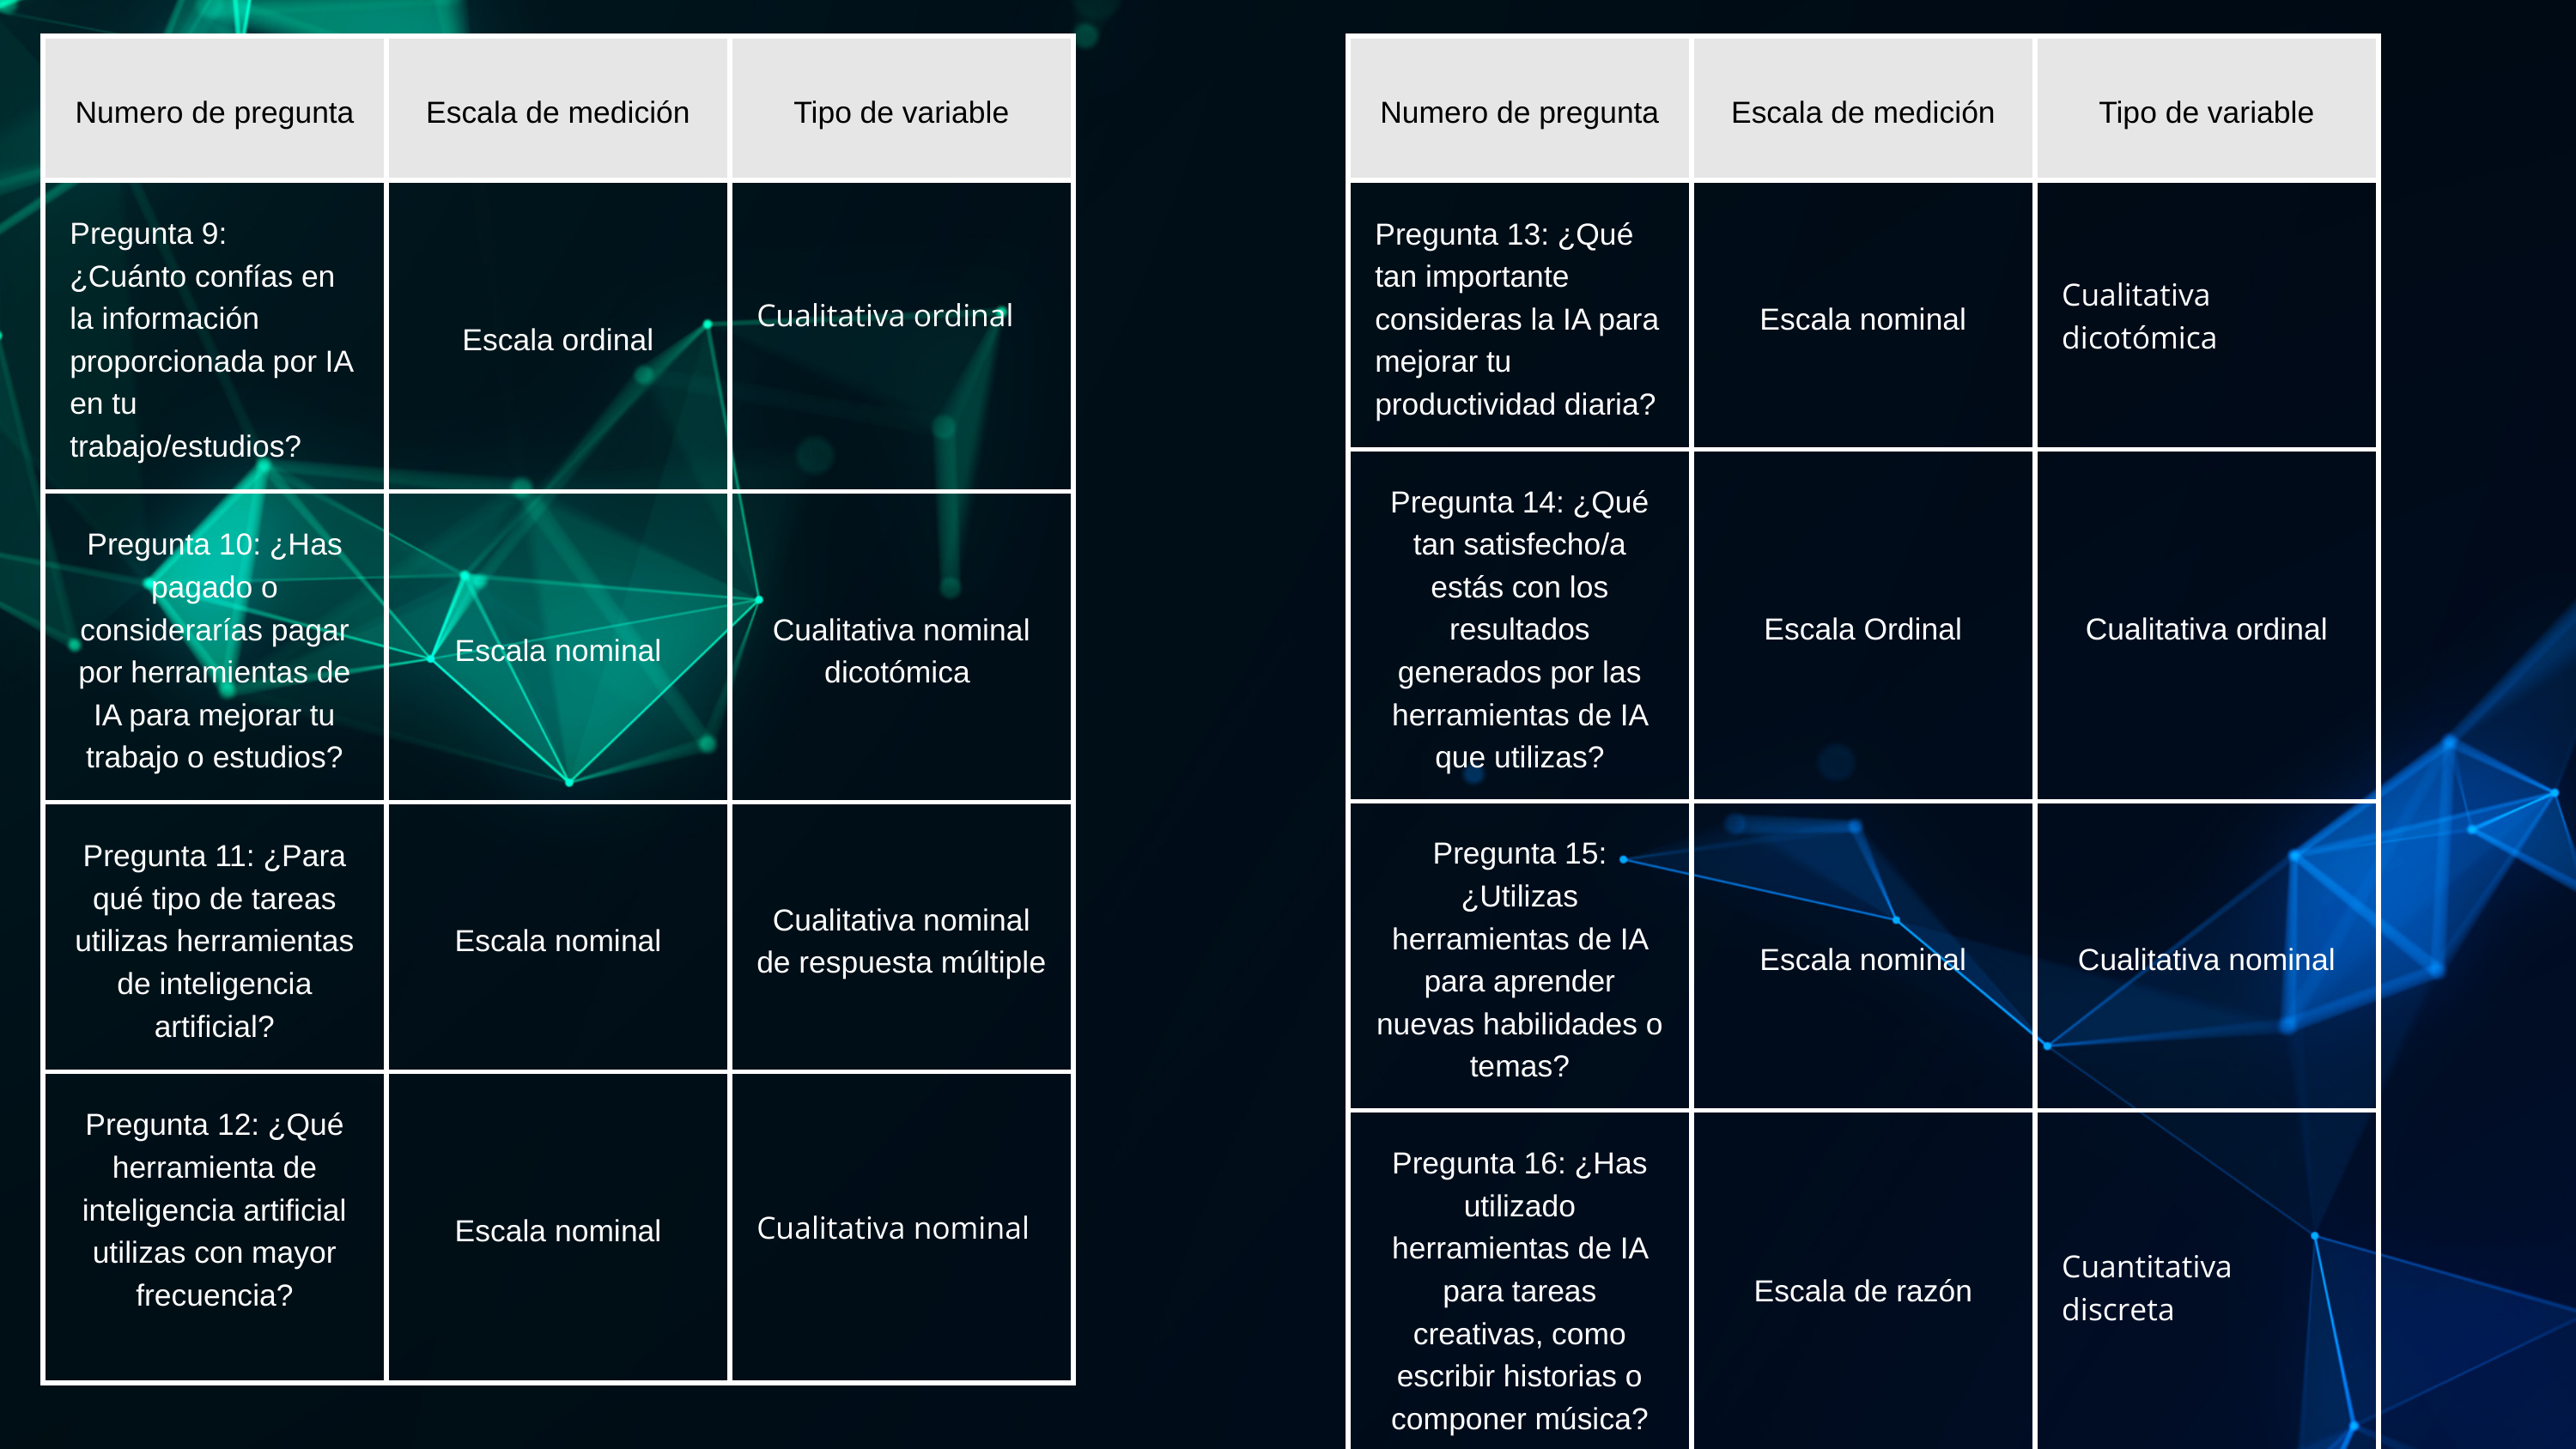

| Numero de pregunta | Escala de medición | Tipo de variable |
| --- | --- | --- |
| Pregunta 9: ¿Cuánto confías en la información proporcionada por IA en tu trabajo/estudios? | Escala ordinal | Cualitativa ordinal |
| Pregunta 10: ¿Has pagado o considerarías pagar por herramientas de IA para mejorar tu trabajo o estudios? | Escala nominal | Cualitativa nominal dicotómica |
| Pregunta 11: ¿Para qué tipo de tareas utilizas herramientas de inteligencia artificial? | Escala nominal | Cualitativa nominal de respuesta múltiple |
| Pregunta 12: ¿Qué herramienta de inteligencia artificial utilizas con mayor frecuencia? | Escala nominal | Cualitativa nominal |
| Numero de pregunta | Escala de medición | Tipo de variable |
| --- | --- | --- |
| Pregunta 13: ¿Qué tan importante consideras la IA para mejorar tu productividad diaria? | Escala nominal | Cualitativa dicotómica |
| Pregunta 14: ¿Qué tan satisfecho/a estás con los resultados generados por las herramientas de IA que utilizas? | Escala Ordinal | Cualitativa ordinal |
| Pregunta 15: ¿Utilizas herramientas de IA para aprender nuevas habilidades o temas? | Escala nominal | Cualitativa nominal |
| Pregunta 16: ¿Has utilizado herramientas de IA para tareas creativas, como escribir historias o componer música? | Escala de razón | Cuantitativa discreta |